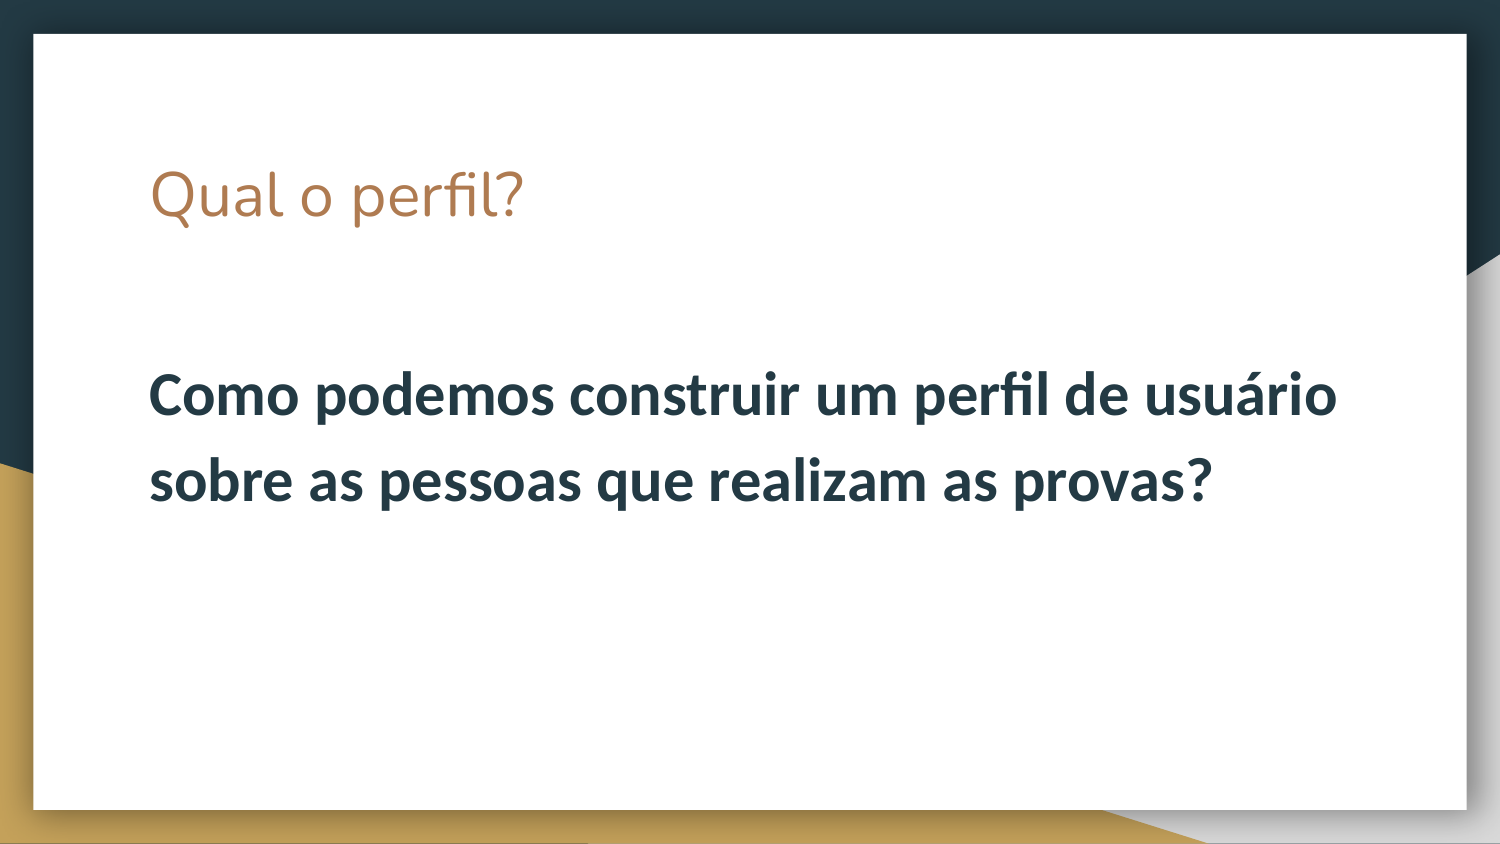

# Qual o perfil?
Como podemos construir um perfil de usuário sobre as pessoas que realizam as provas?